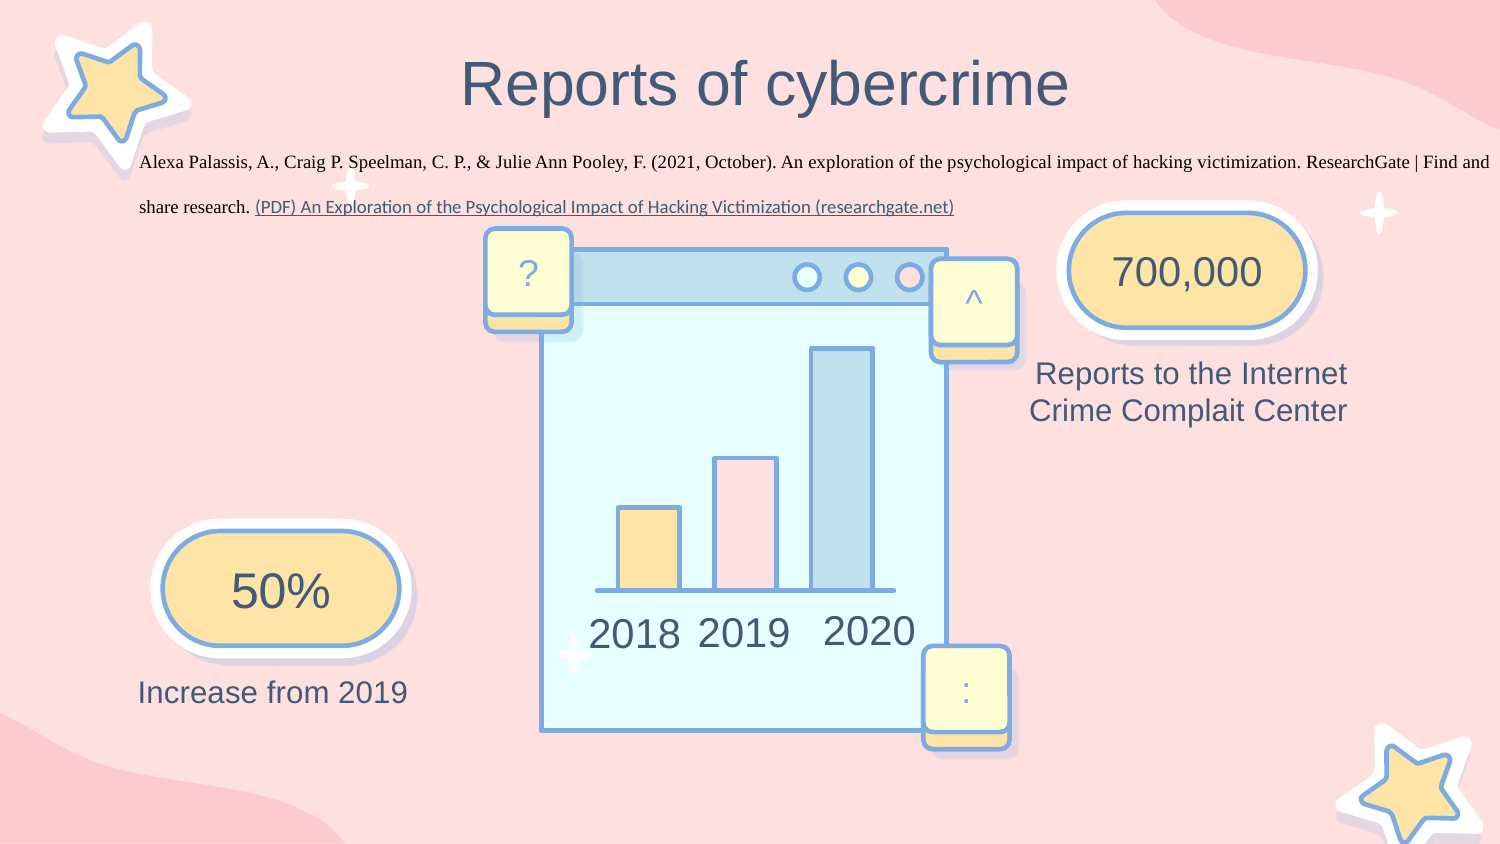

# Reports of cybercrime
Alexa Palassis, A., Craig P. Speelman, C. P., & Julie Ann Pooley, F. (2021, October). An exploration of the psychological impact of hacking victimization. ResearchGate | Find and share research. (PDF) An Exploration of the Psychological Impact of Hacking Victimization (researchgate.net)

700,000
Reports to the Internet Crime Complait Center
?

^

50%
Increase from 2019
2020
2019
2018

: